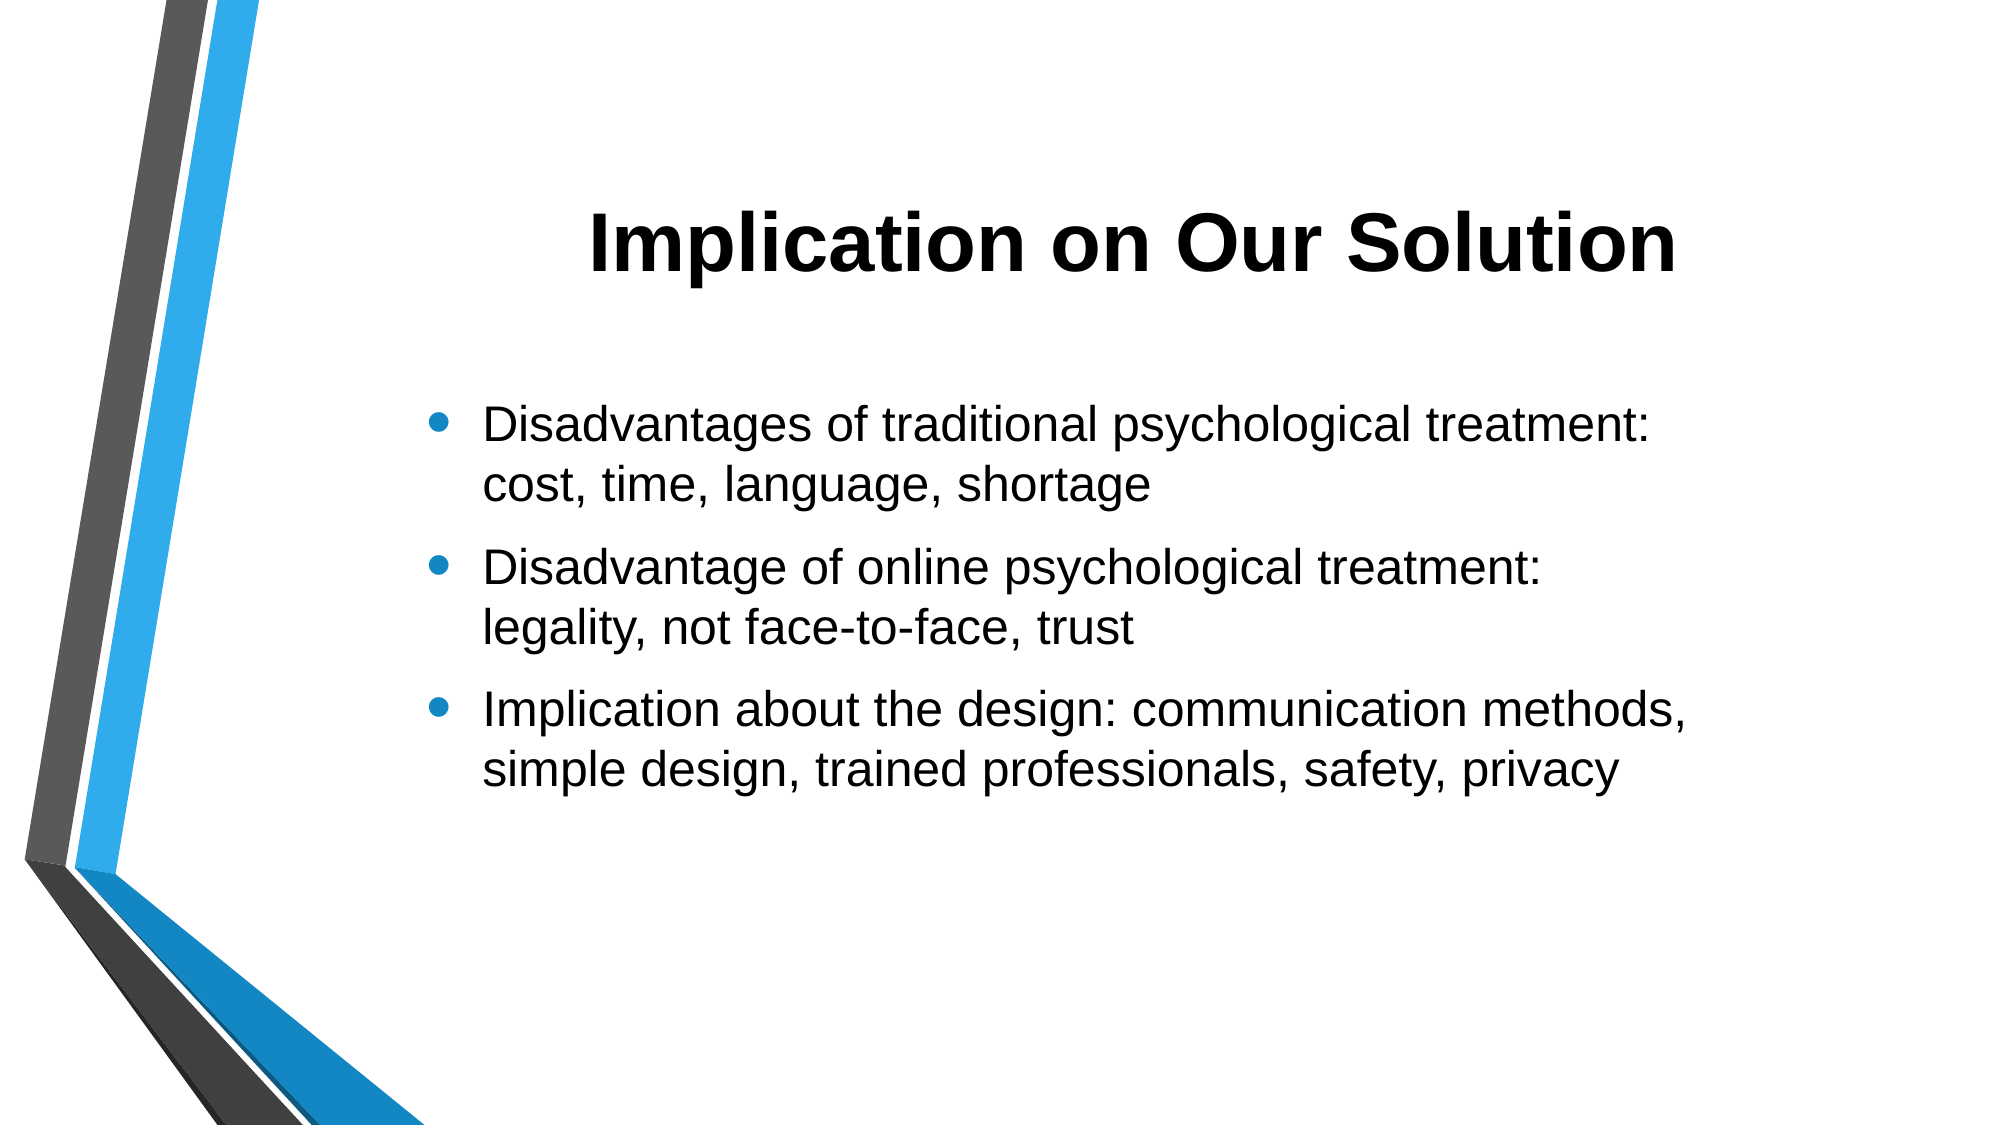

Implication on Our Solution
Disadvantages of traditional psychological treatment: cost, time, language, shortage
Disadvantage of online psychological treatment: legality, not face-to-face, trust
Implication about the design: communication methods, simple design, trained professionals, safety, privacy